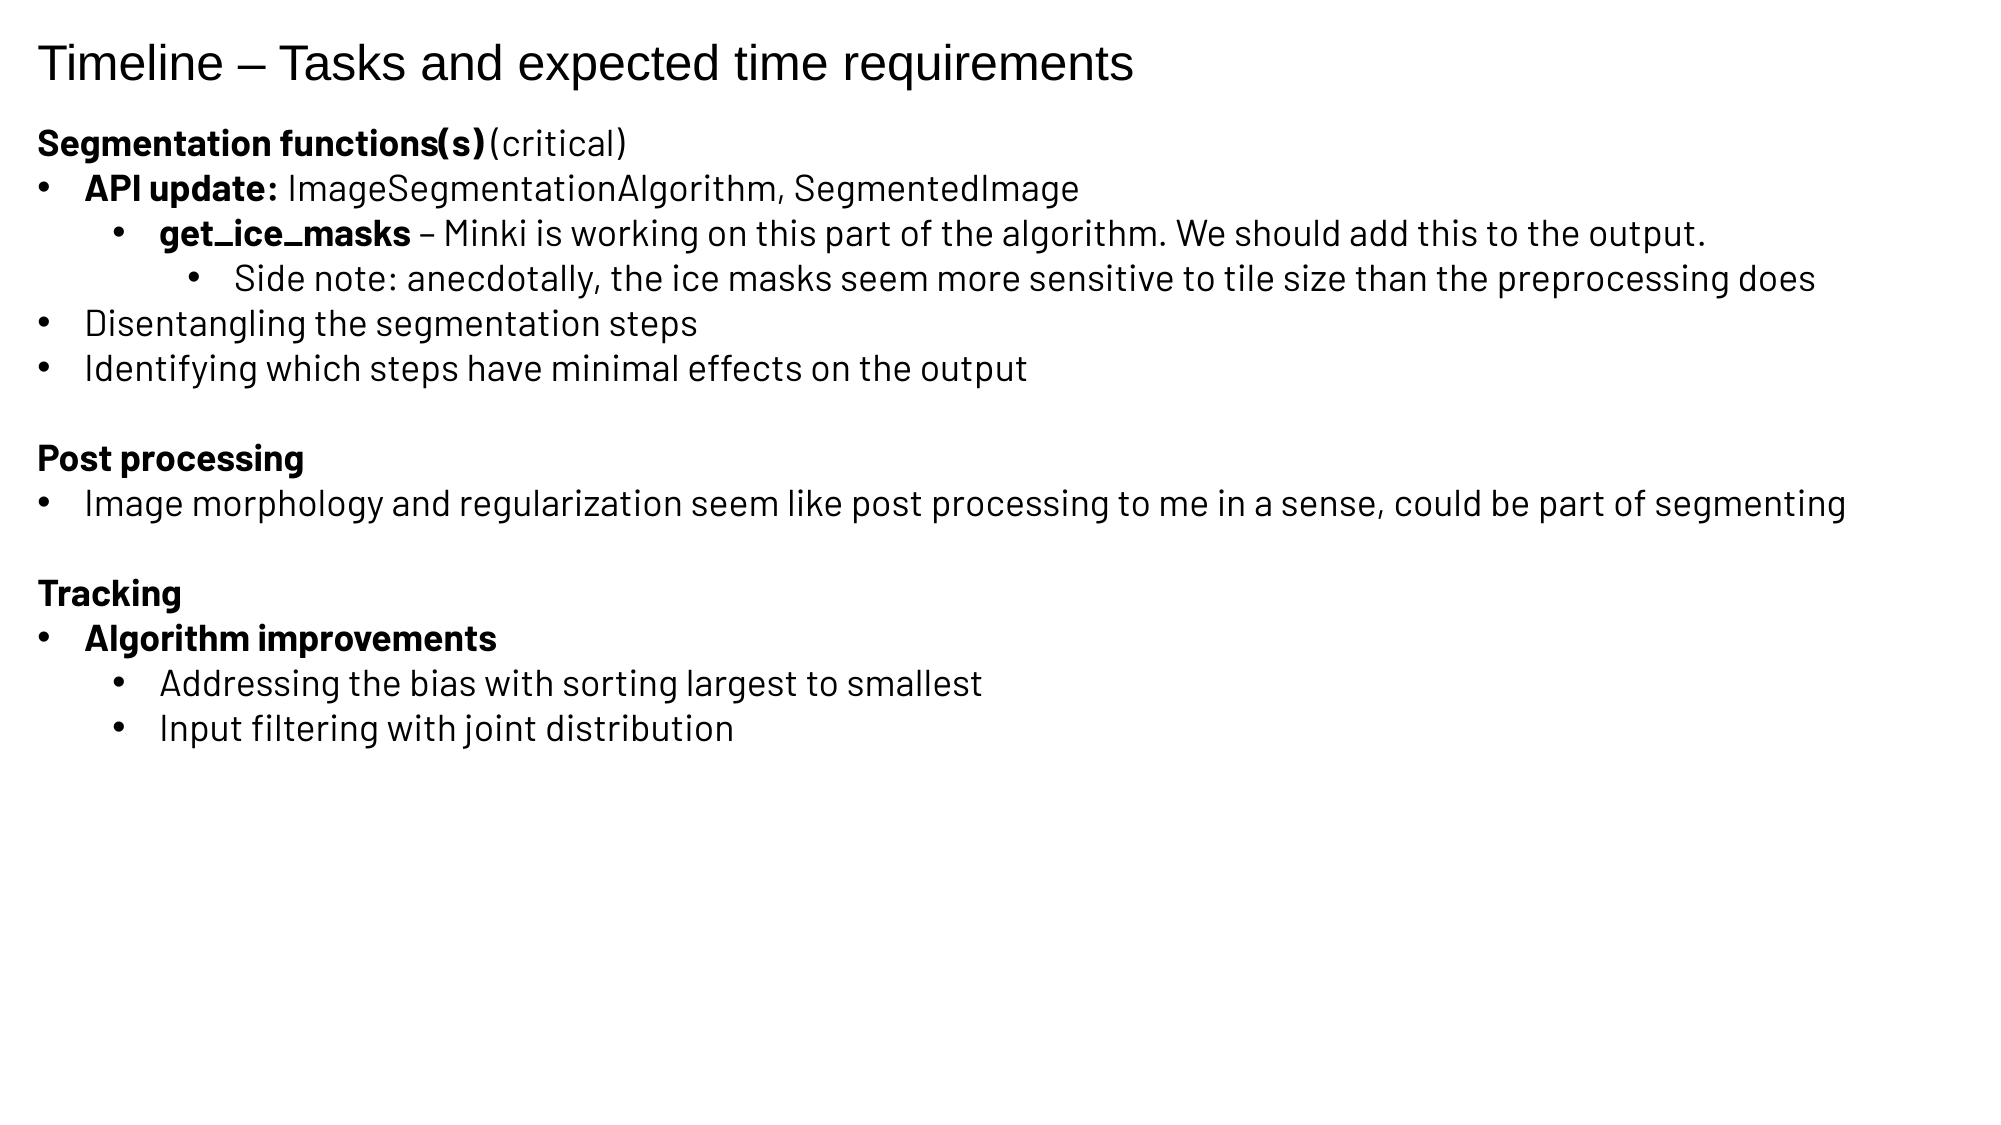

Timeline – Tasks and expected time requirements
Segmentation functions(s) (critical)
API update: ImageSegmentationAlgorithm, SegmentedImage
get_ice_masks – Minki is working on this part of the algorithm. We should add this to the output.
Side note: anecdotally, the ice masks seem more sensitive to tile size than the preprocessing does
Disentangling the segmentation steps
Identifying which steps have minimal effects on the output

Post processing
Image morphology and regularization seem like post processing to me in a sense, could be part of segmenting

Tracking
Algorithm improvements
Addressing the bias with sorting largest to smallest
Input filtering with joint distribution